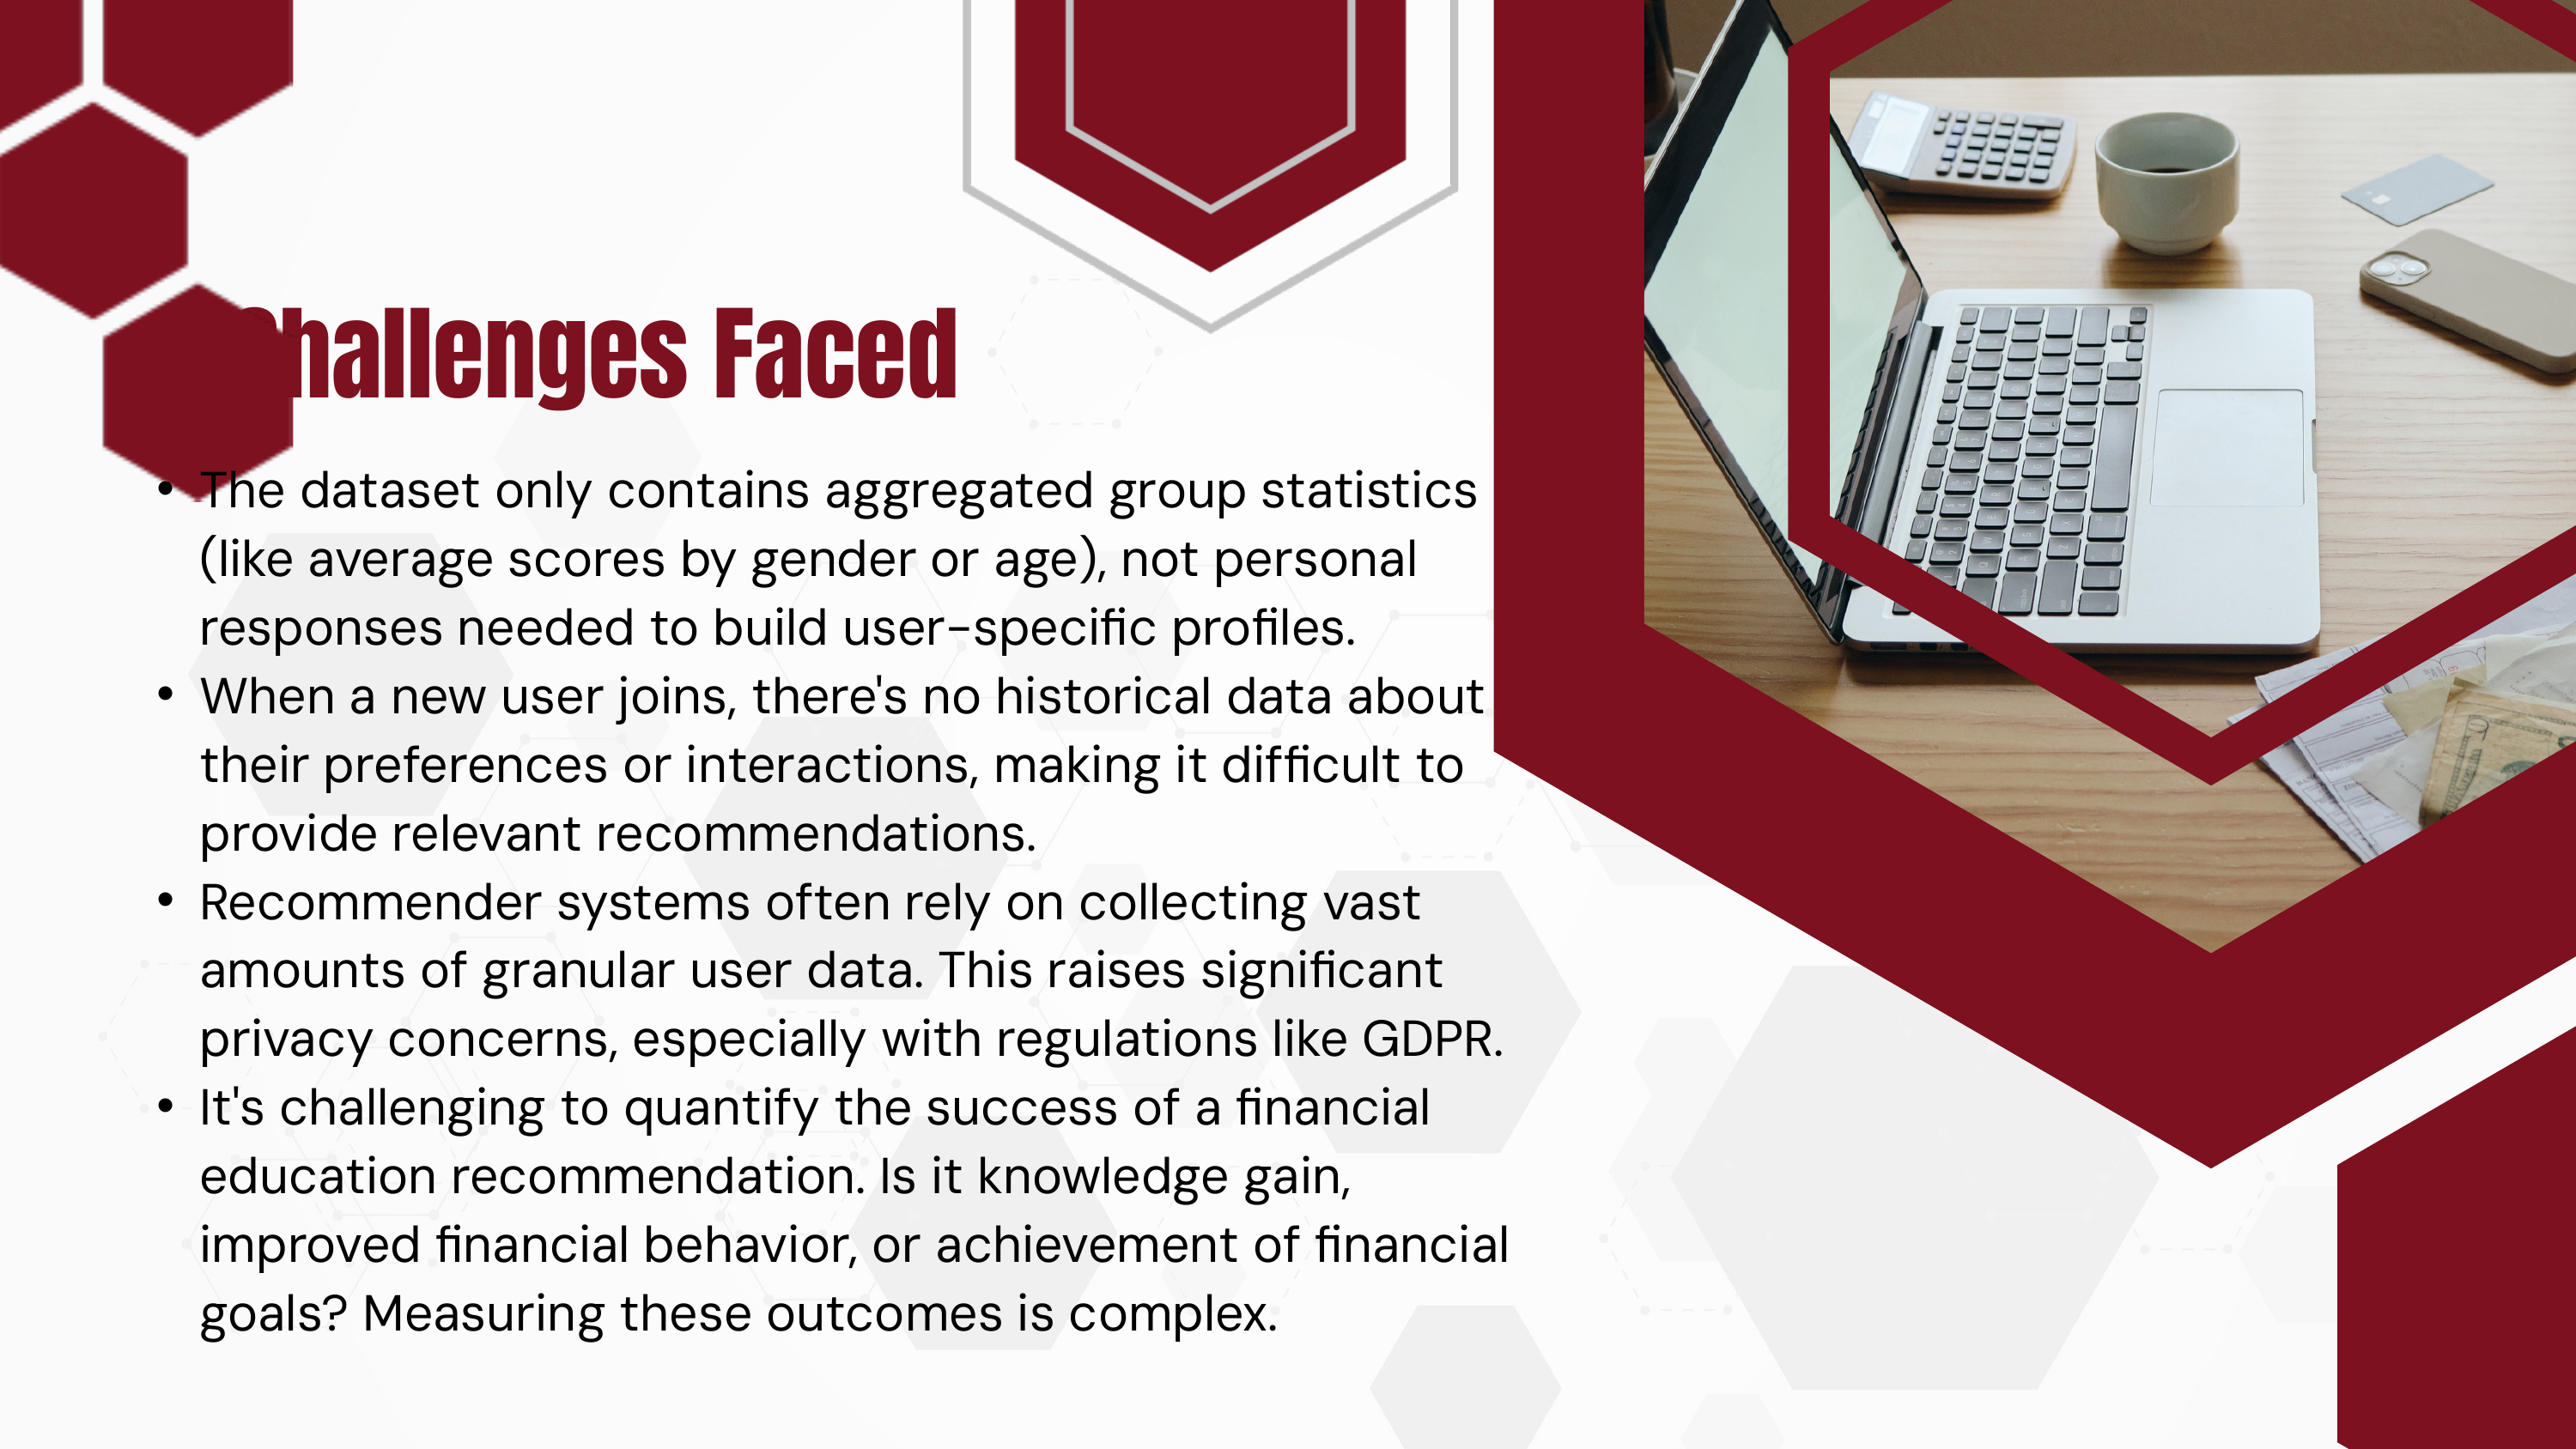

Challenges Faced
The dataset only contains aggregated group statistics (like average scores by gender or age), not personal responses needed to build user-specific profiles.
When a new user joins, there's no historical data about their preferences or interactions, making it difficult to provide relevant recommendations.
Recommender systems often rely on collecting vast amounts of granular user data. This raises significant privacy concerns, especially with regulations like GDPR.
It's challenging to quantify the success of a financial education recommendation. Is it knowledge gain, improved financial behavior, or achievement of financial goals? Measuring these outcomes is complex.